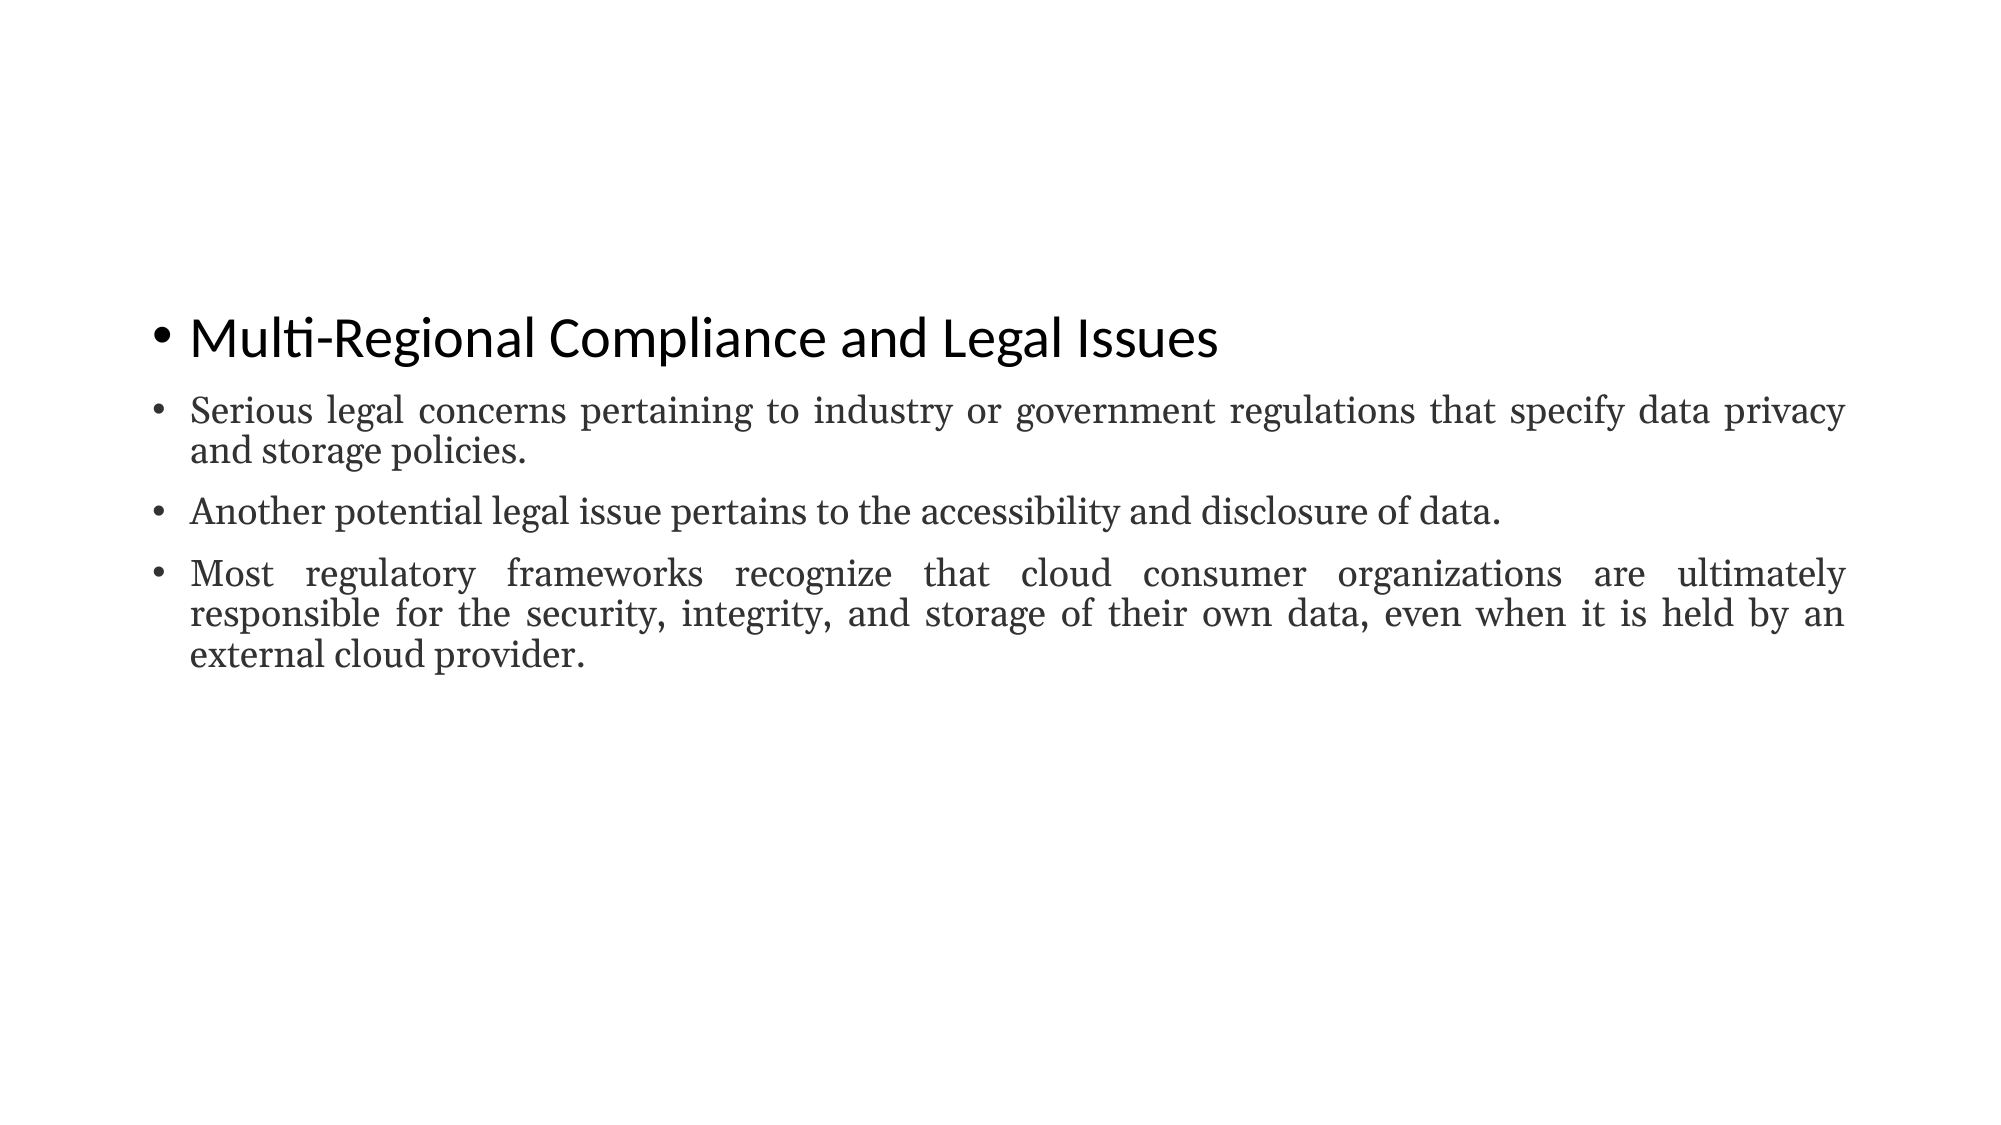

#
Multi-Regional Compliance and Legal Issues
Serious legal concerns pertaining to industry or government regulations that specify data privacy and storage policies.
Another potential legal issue pertains to the accessibility and disclosure of data.
Most regulatory frameworks recognize that cloud consumer organizations are ultimately responsible for the security, integrity, and storage of their own data, even when it is held by an external cloud provider.